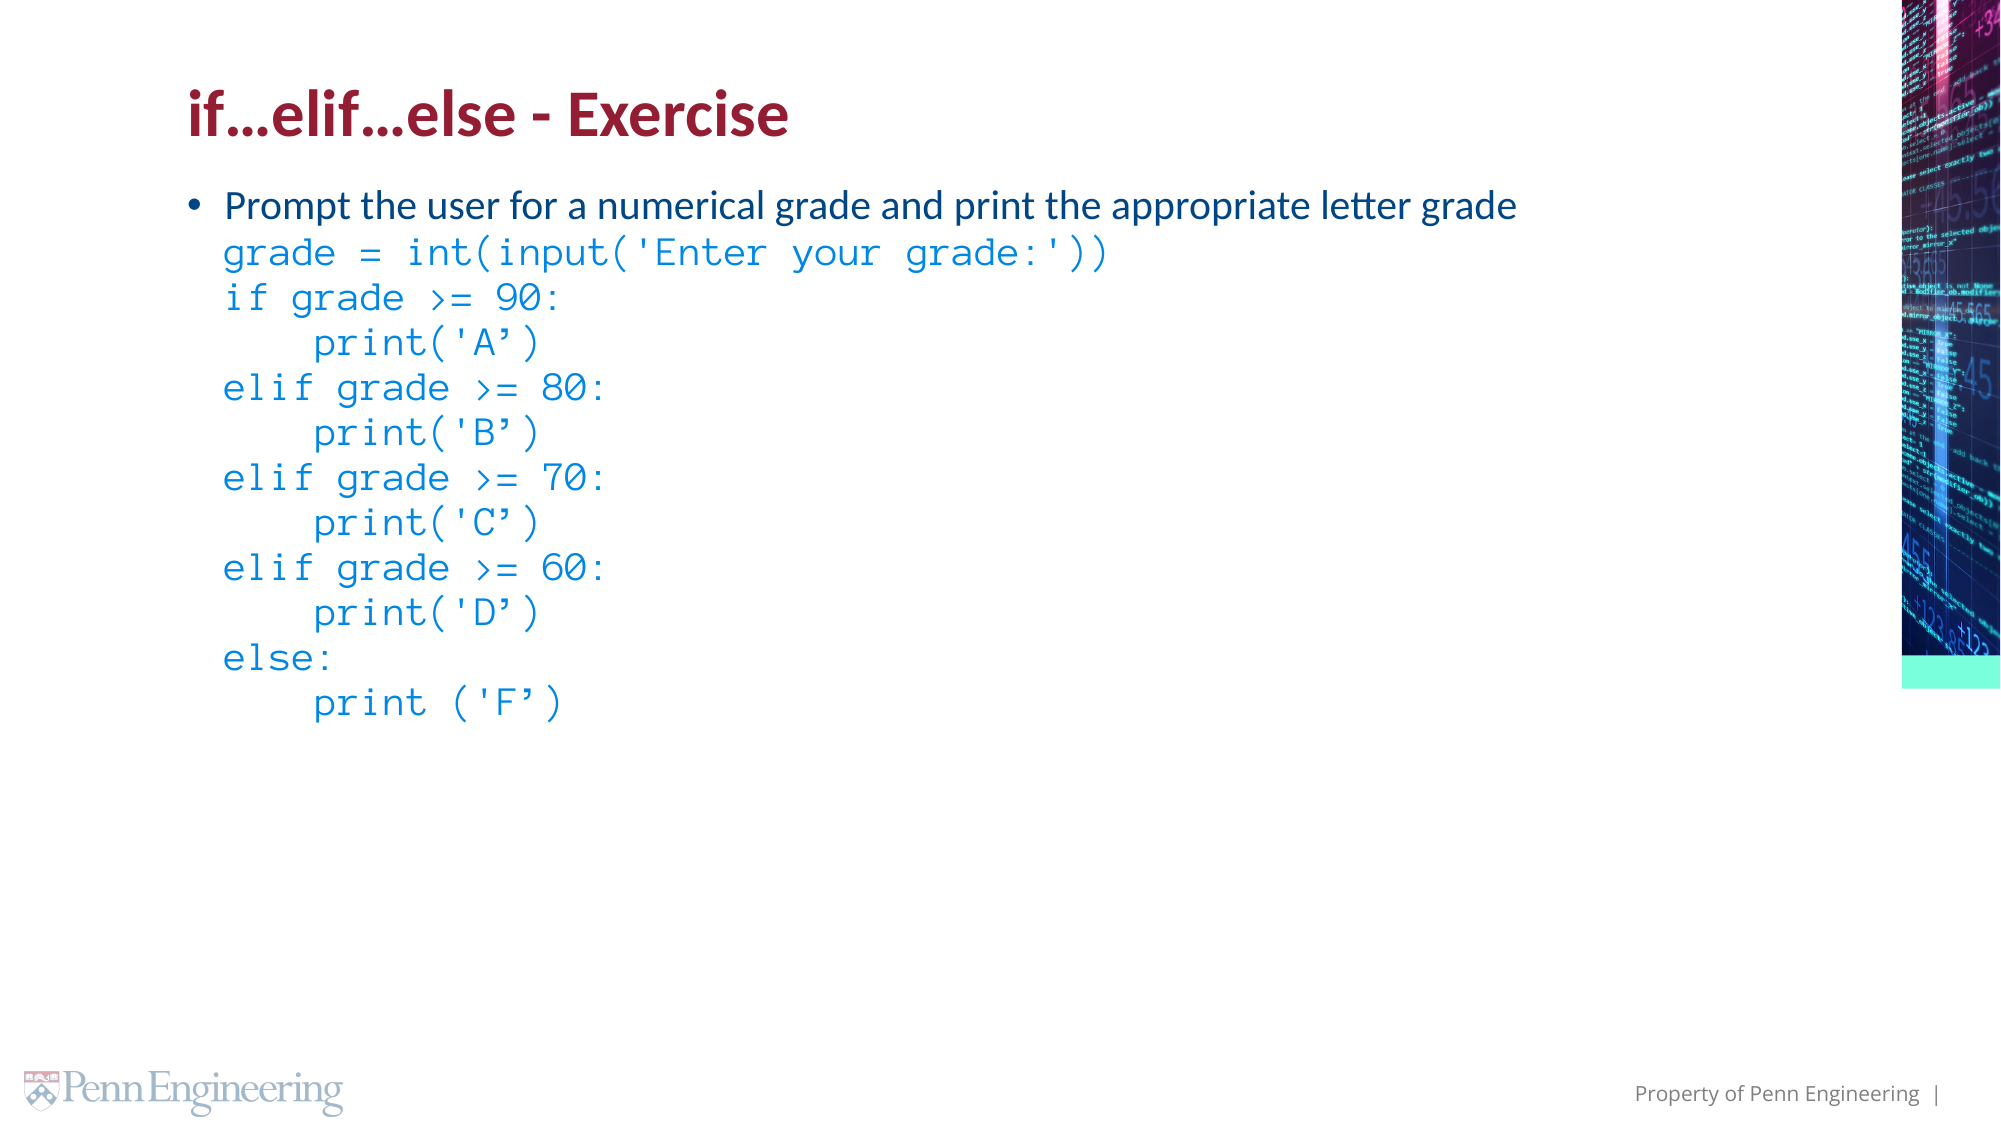

# if…elif…else - Exercise
Prompt the user for a numerical grade and print the appropriate letter grade
grade = int(input('Enter your grade:'))
if grade >= 90:
    print('A’)
elif grade >= 80:
    print('B’)
elif grade >= 70:
    print('C’)
elif grade >= 60:
    print('D’)
else:
    print ('F’)